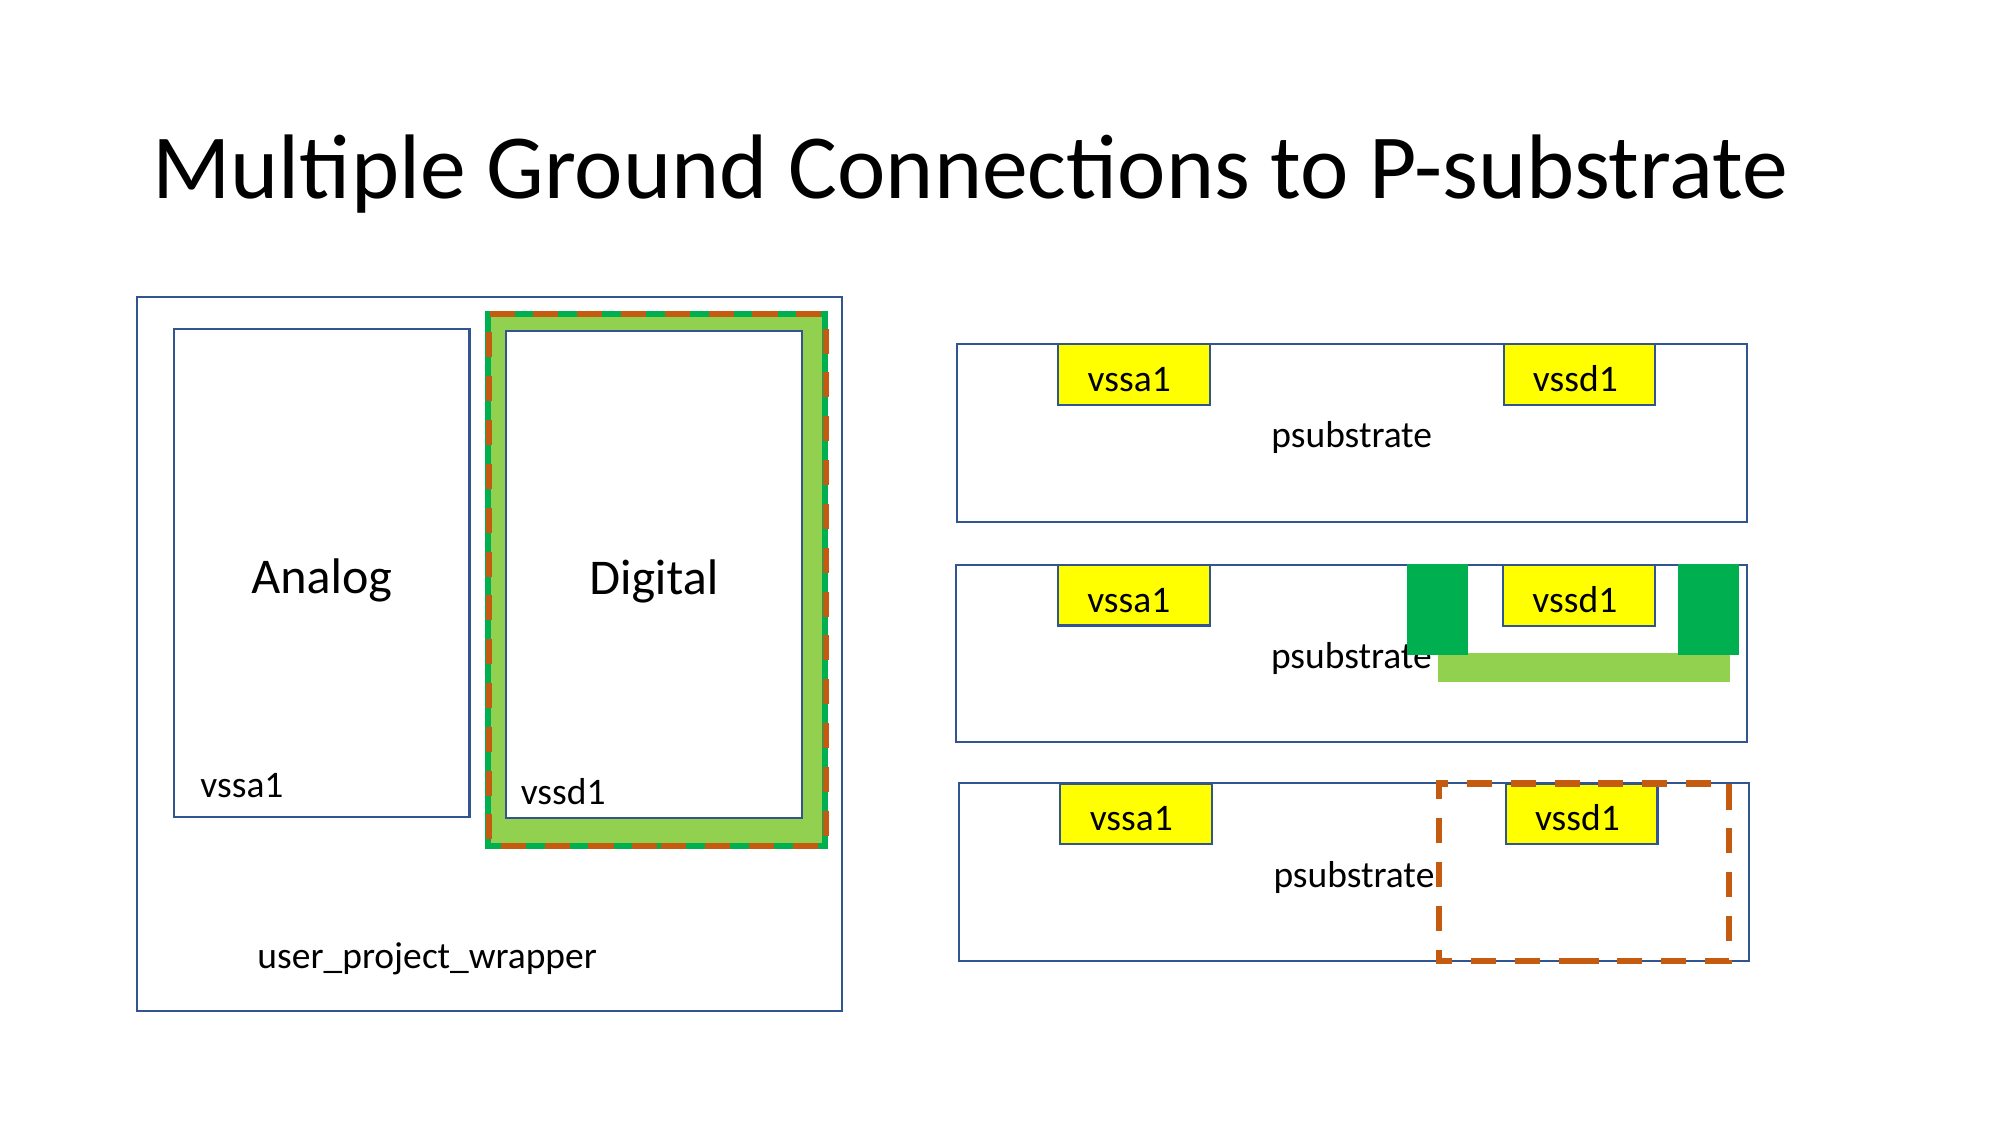

# Multiple Ground Connections to P-substrate

psubstrate

vssa1
vssd1

psubstrate

vssa1
vssd1
Analog
Digital
psubstrate

vssa1
vssd1
vssa1
vssd1
user_project_wrapper